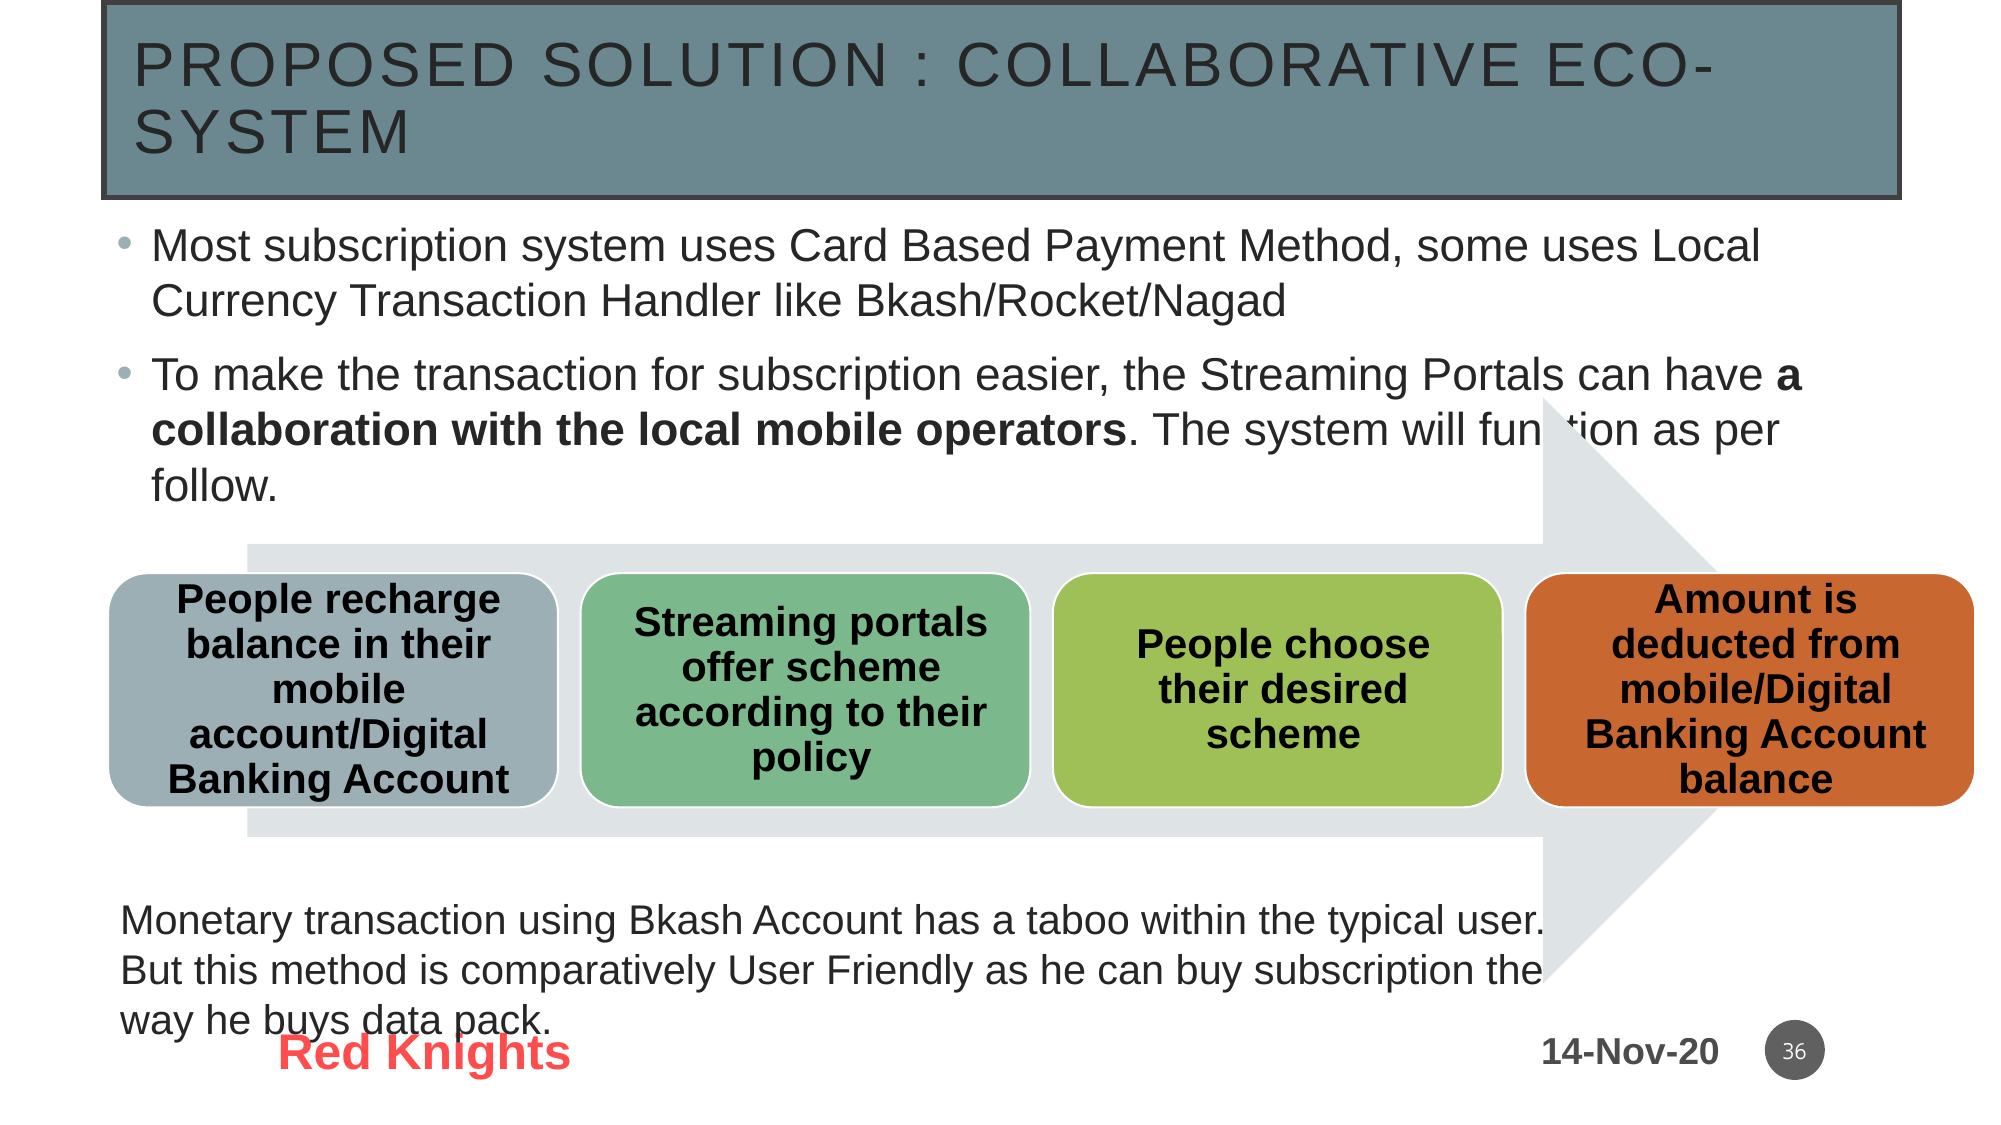

# Proposed solution : Collaborative eco-system
Most subscription system uses Card Based Payment Method, some uses Local Currency Transaction Handler like Bkash/Rocket/Nagad
To make the transaction for subscription easier, the Streaming Portals can have a collaboration with the local mobile operators. The system will function as per follow.

People recharge balance in their mobile account/Digital Banking Account
Streaming portals offer scheme according to their policy
People choose their desired scheme
Amount is deducted from mobile/Digital Banking Account balance
Monetary transaction using Bkash Account has a taboo within the typical user. But this method is comparatively User Friendly as he can buy subscription the way he buys data pack.
36
Red Knights
14-Nov-20